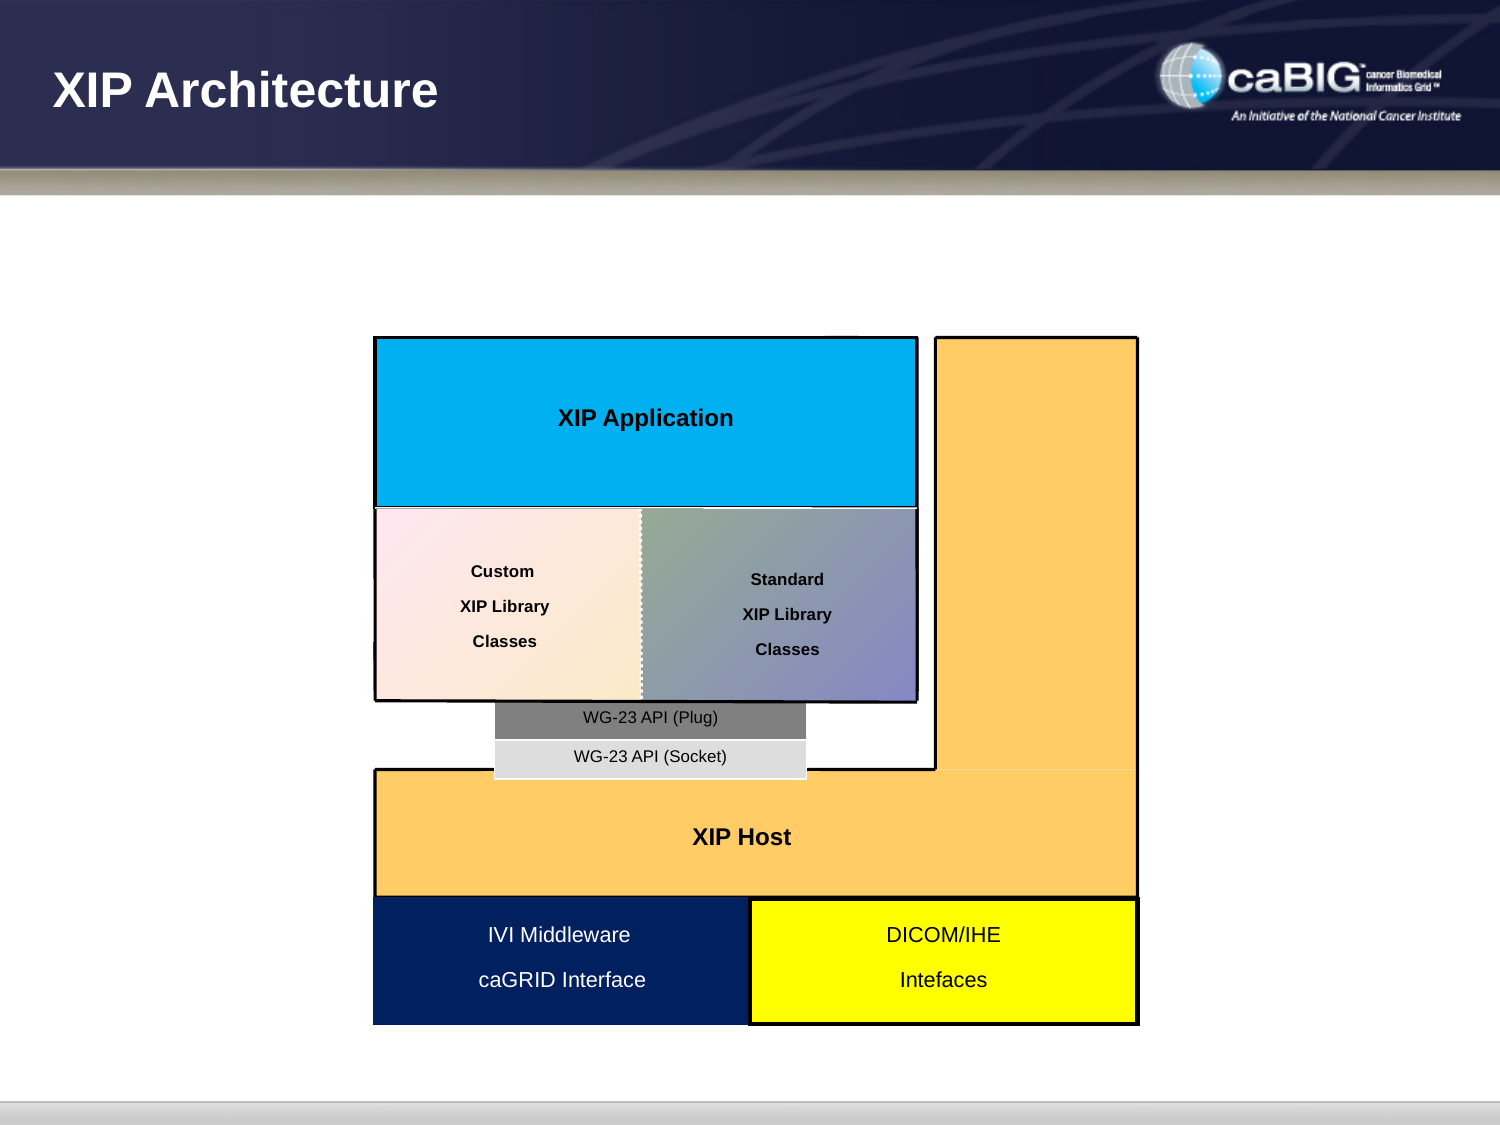

XIP Architecture
XIP Application

Custom
XIP Library
Classes
Standard
XIP Library
Classes

WG-23 API (Plug)
WG-23 API (Socket)

IVI Middleware
caGRID Interface
DICOM/IHE
Intefaces
XIP Host